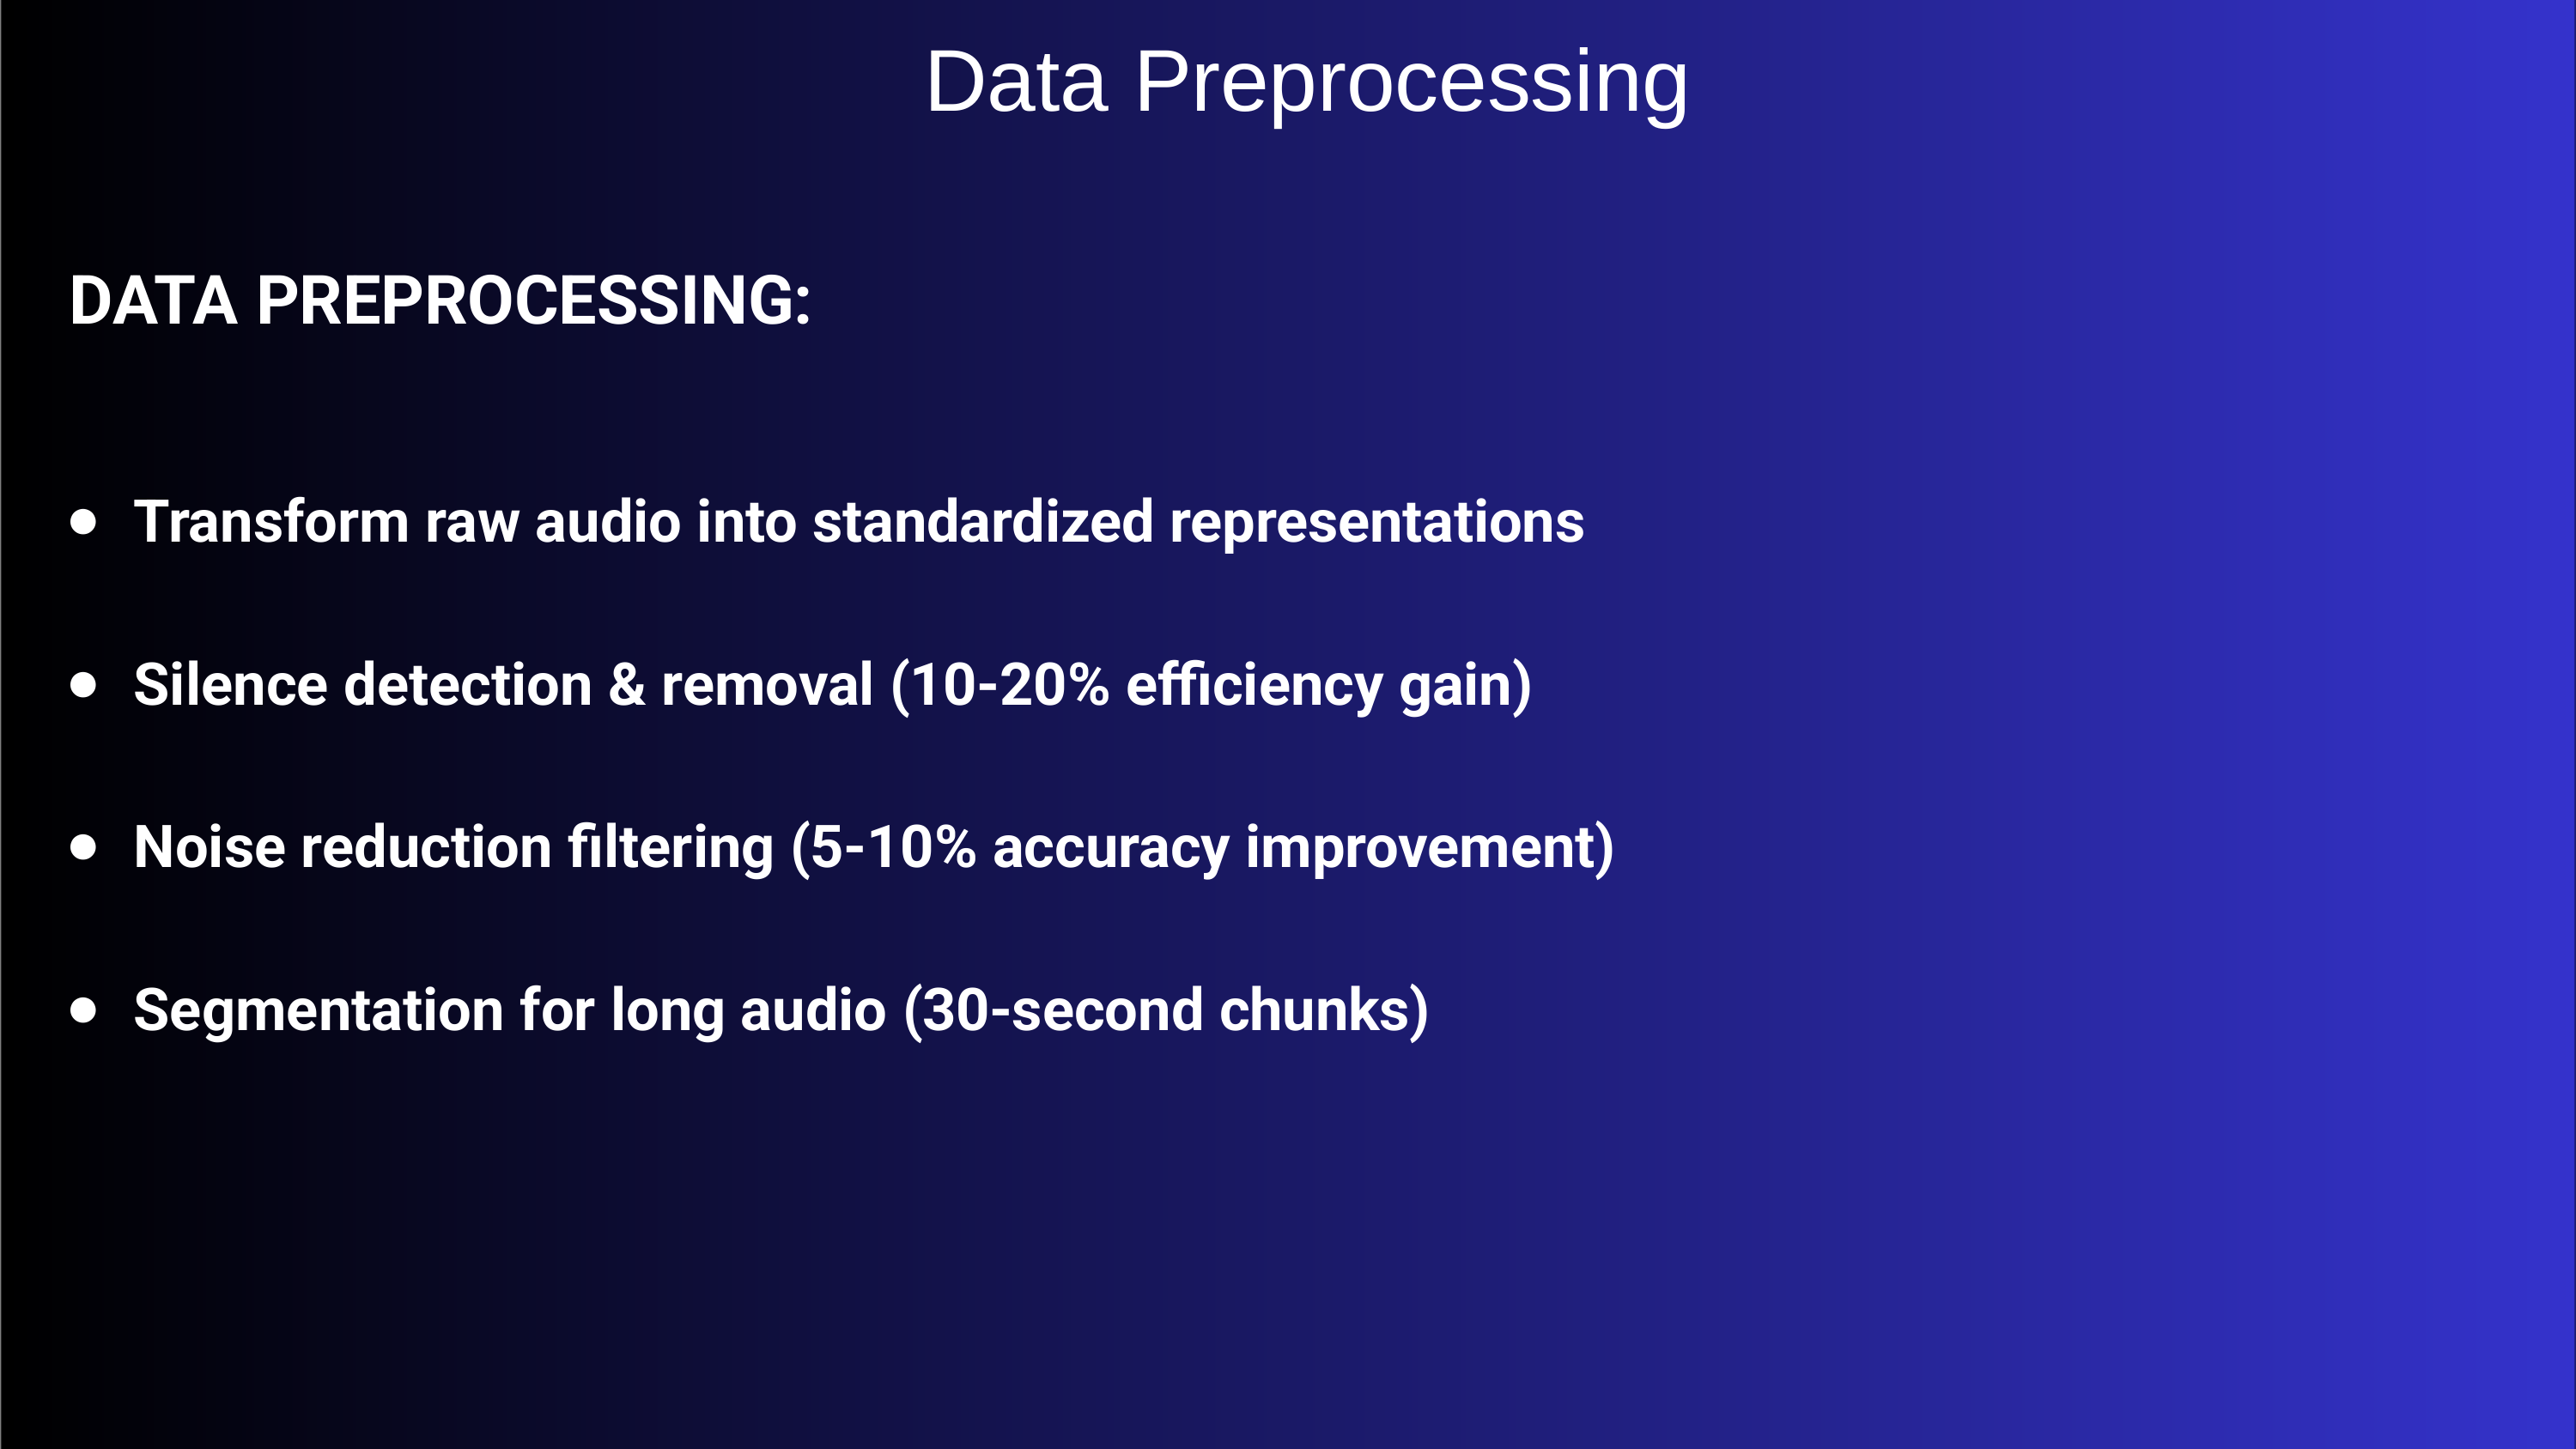

# Data Preprocessing
DATA PREPROCESSING:

Transform raw audio into standardized representations

Silence detection & removal (10-20% eﬃciency gain)

Noise reduction ﬁltering (5-10% accuracy improvement)

Segmentation for long audio (30-second chunks)